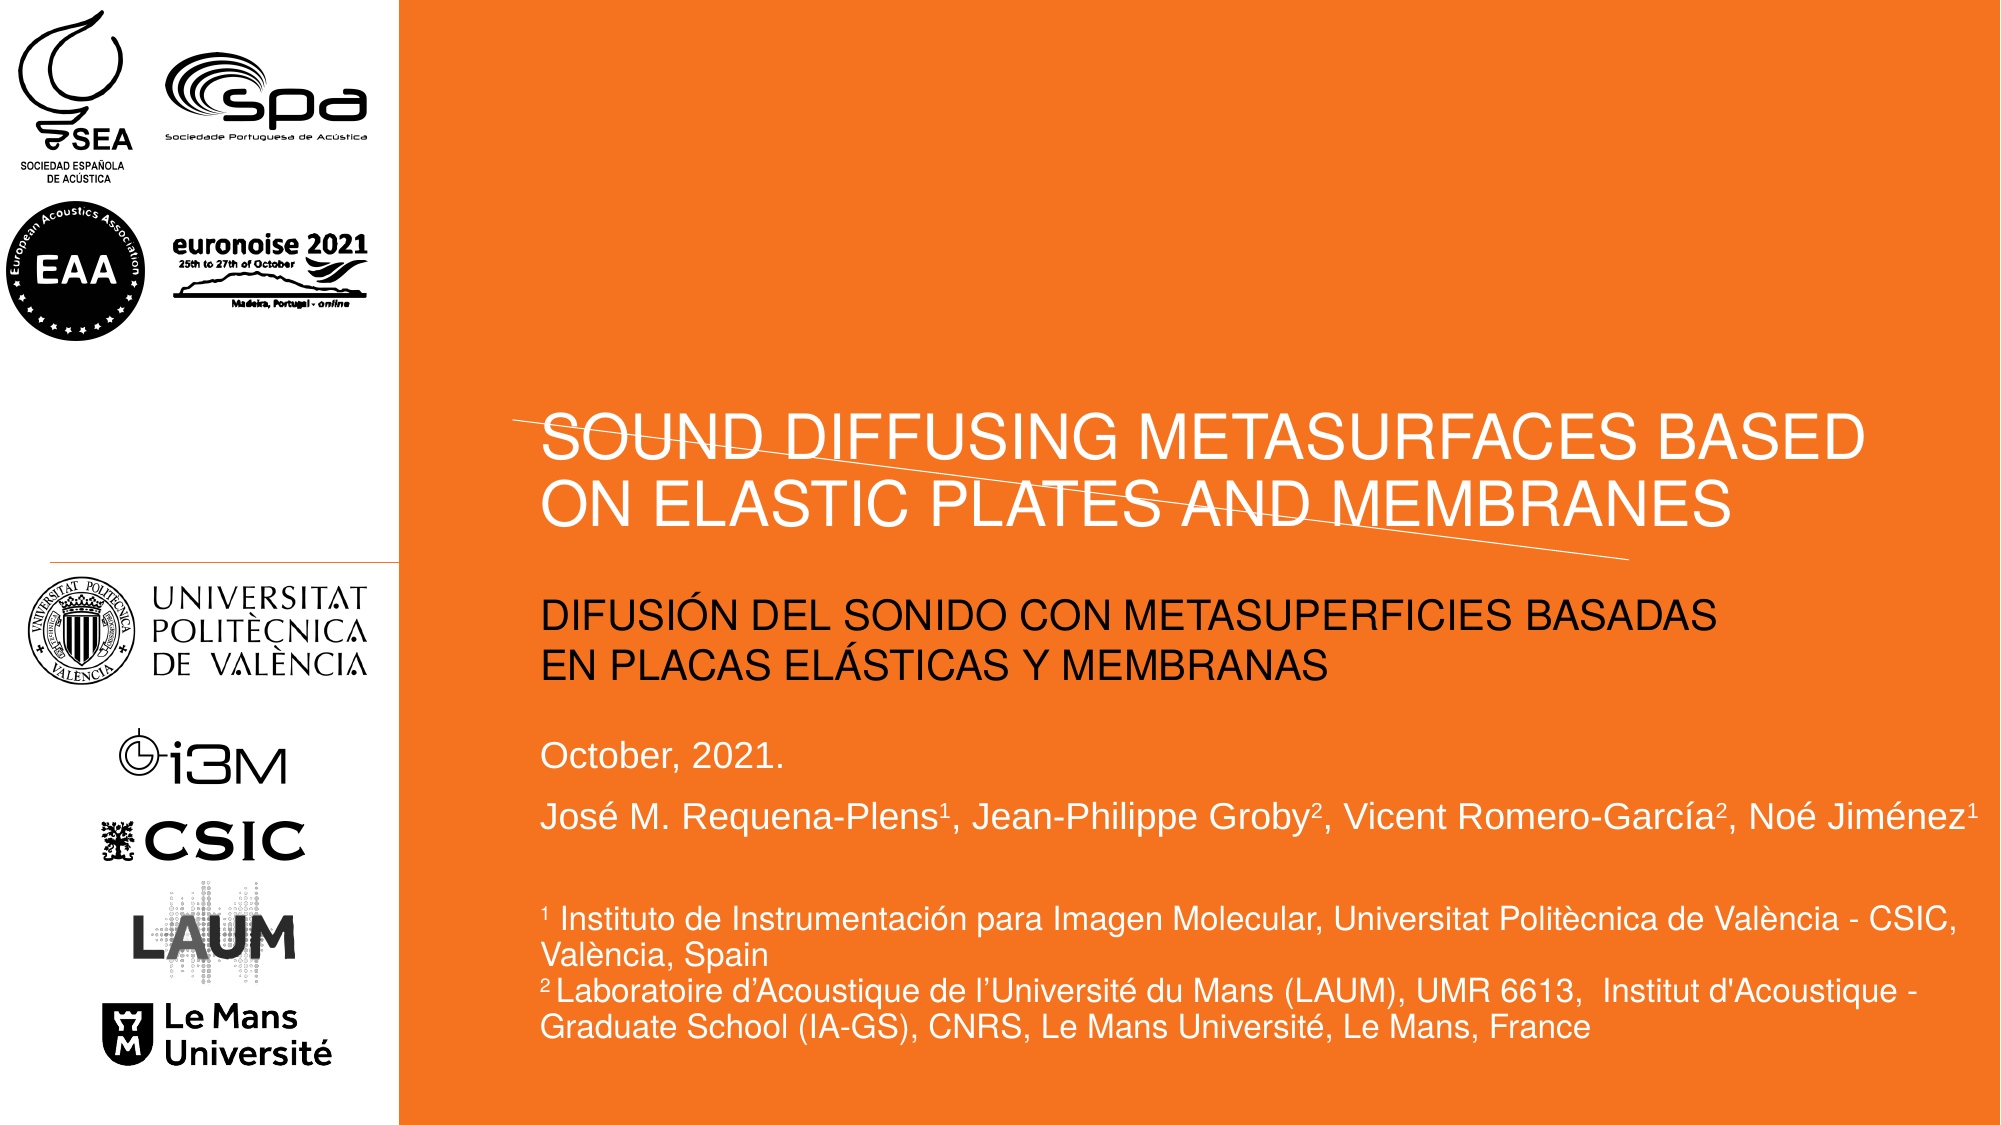

# SOUND DIFFUSING METASURFACES BASED ON ELASTIC PLATES AND MEMBRANES
DIFUSIÓN DEL SONIDO CON METASUPERFICIES BASADAS EN PLACAS ELÁSTICAS Y MEMBRANAS
October, 2021.
José M. Requena-Plens1, Jean-Philippe Groby2, Vicent Romero-García2, Noé Jiménez1

1 Instituto de Instrumentación para Imagen Molecular, Universitat Politècnica de València - CSIC, València, Spain
2 Laboratoire d’Acoustique de l’Université du Mans (LAUM), UMR 6613,  Institut d'Acoustique - Graduate School (IA-GS), CNRS, Le Mans Université, Le Mans, France